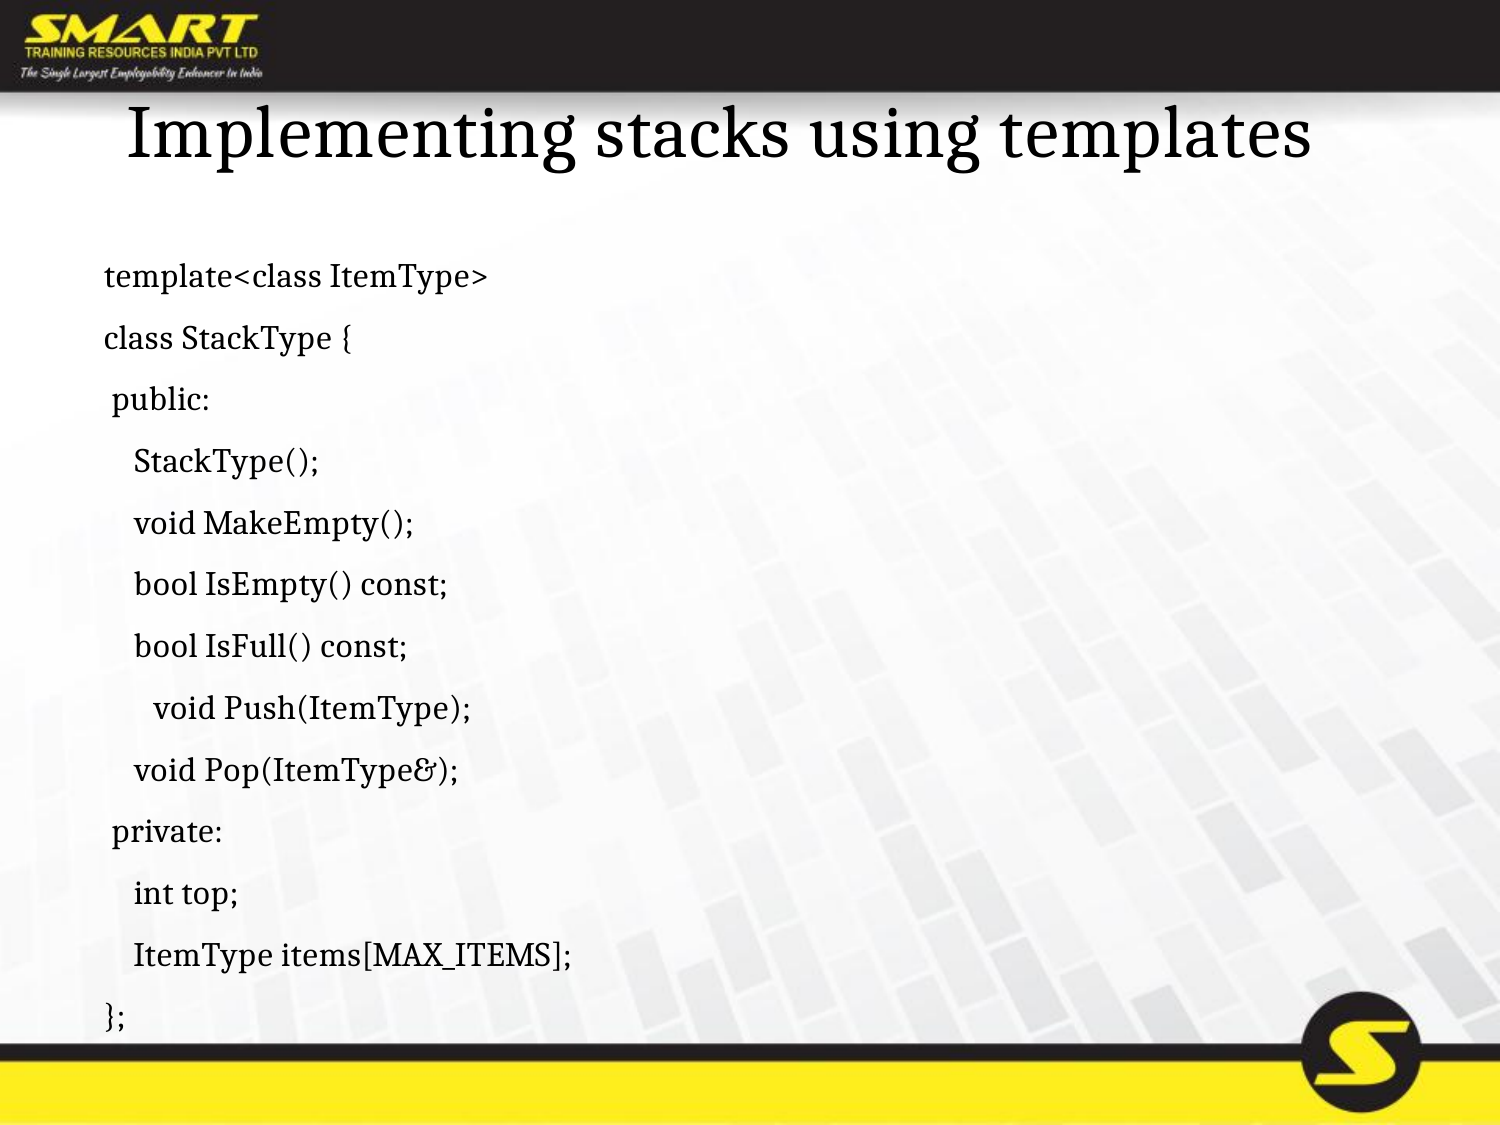

# Implementing stacks using templates
template<class ItemType>
class StackType {
 public:
    StackType();
    void MakeEmpty();
    bool IsEmpty() const;
    bool IsFull() const;
 	void Push(ItemType);
    void Pop(ItemType&);
 private:
    int top;
    ItemType items[MAX_ITEMS];
};